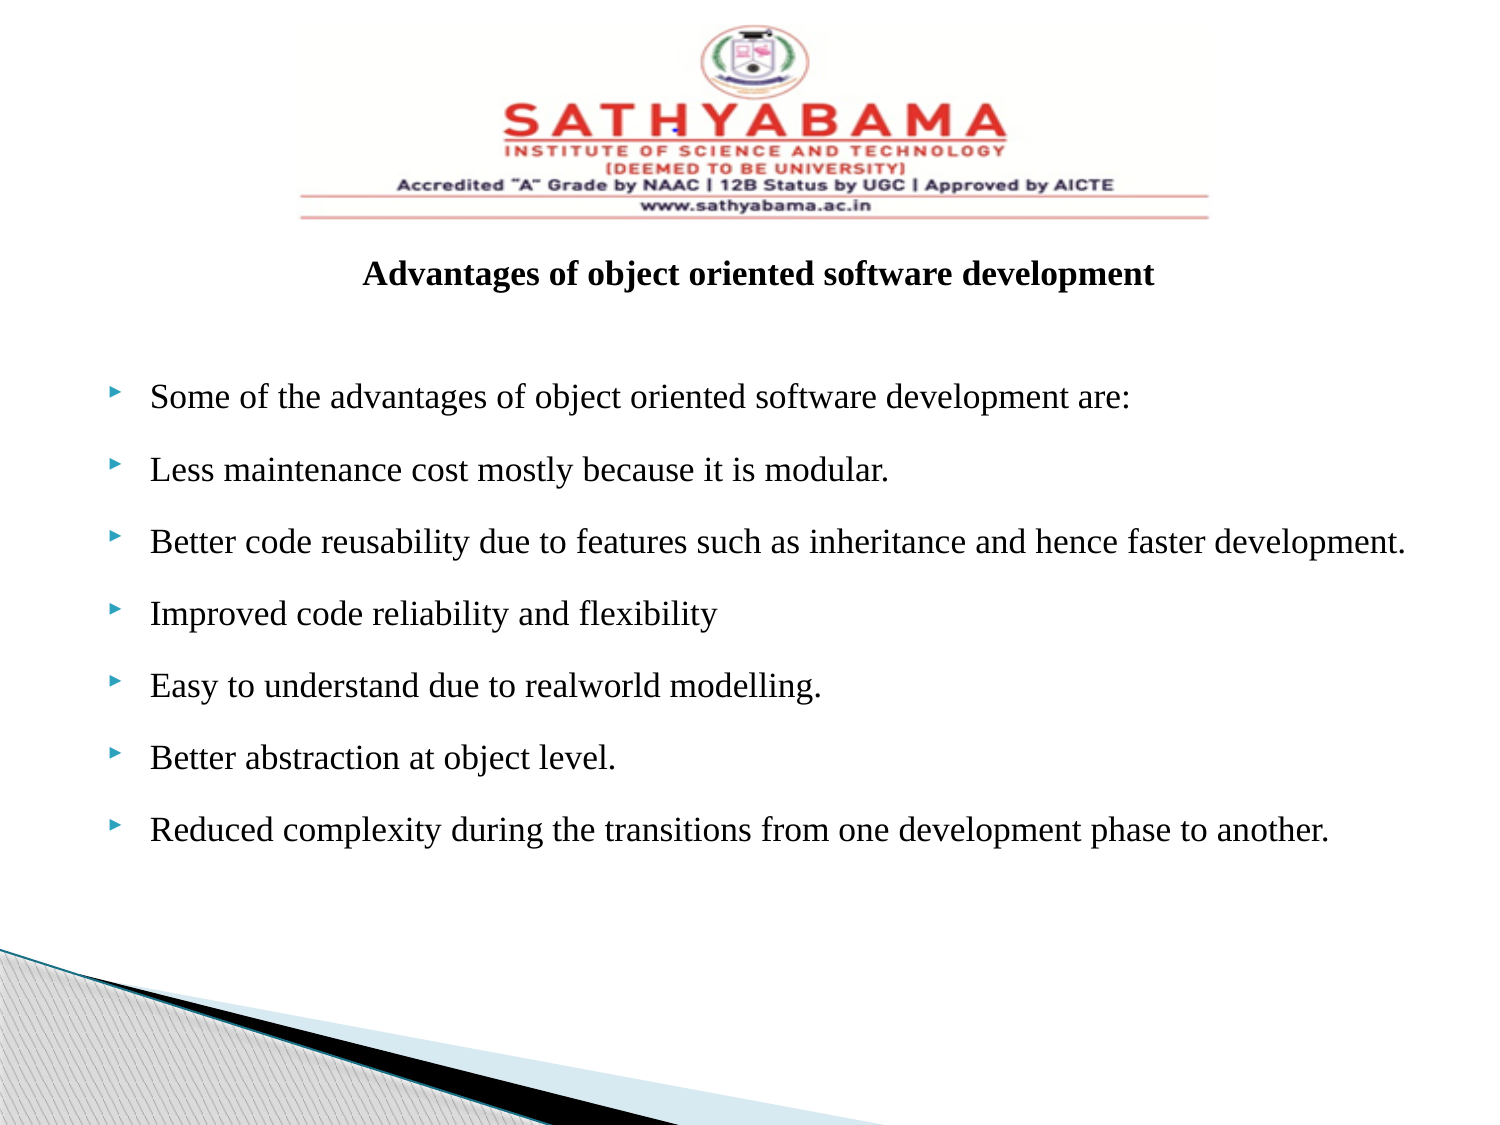

#
Advantages of object oriented software development

Some of the advantages of object oriented software development are:
Less maintenance cost mostly because it is modular.
Better code reusability due to features such as inheritance and hence faster development.
Improved code reliability and flexibility
Easy to understand due to realworld modelling.
Better abstraction at object level.
Reduced complexity during the transitions from one development phase to another.